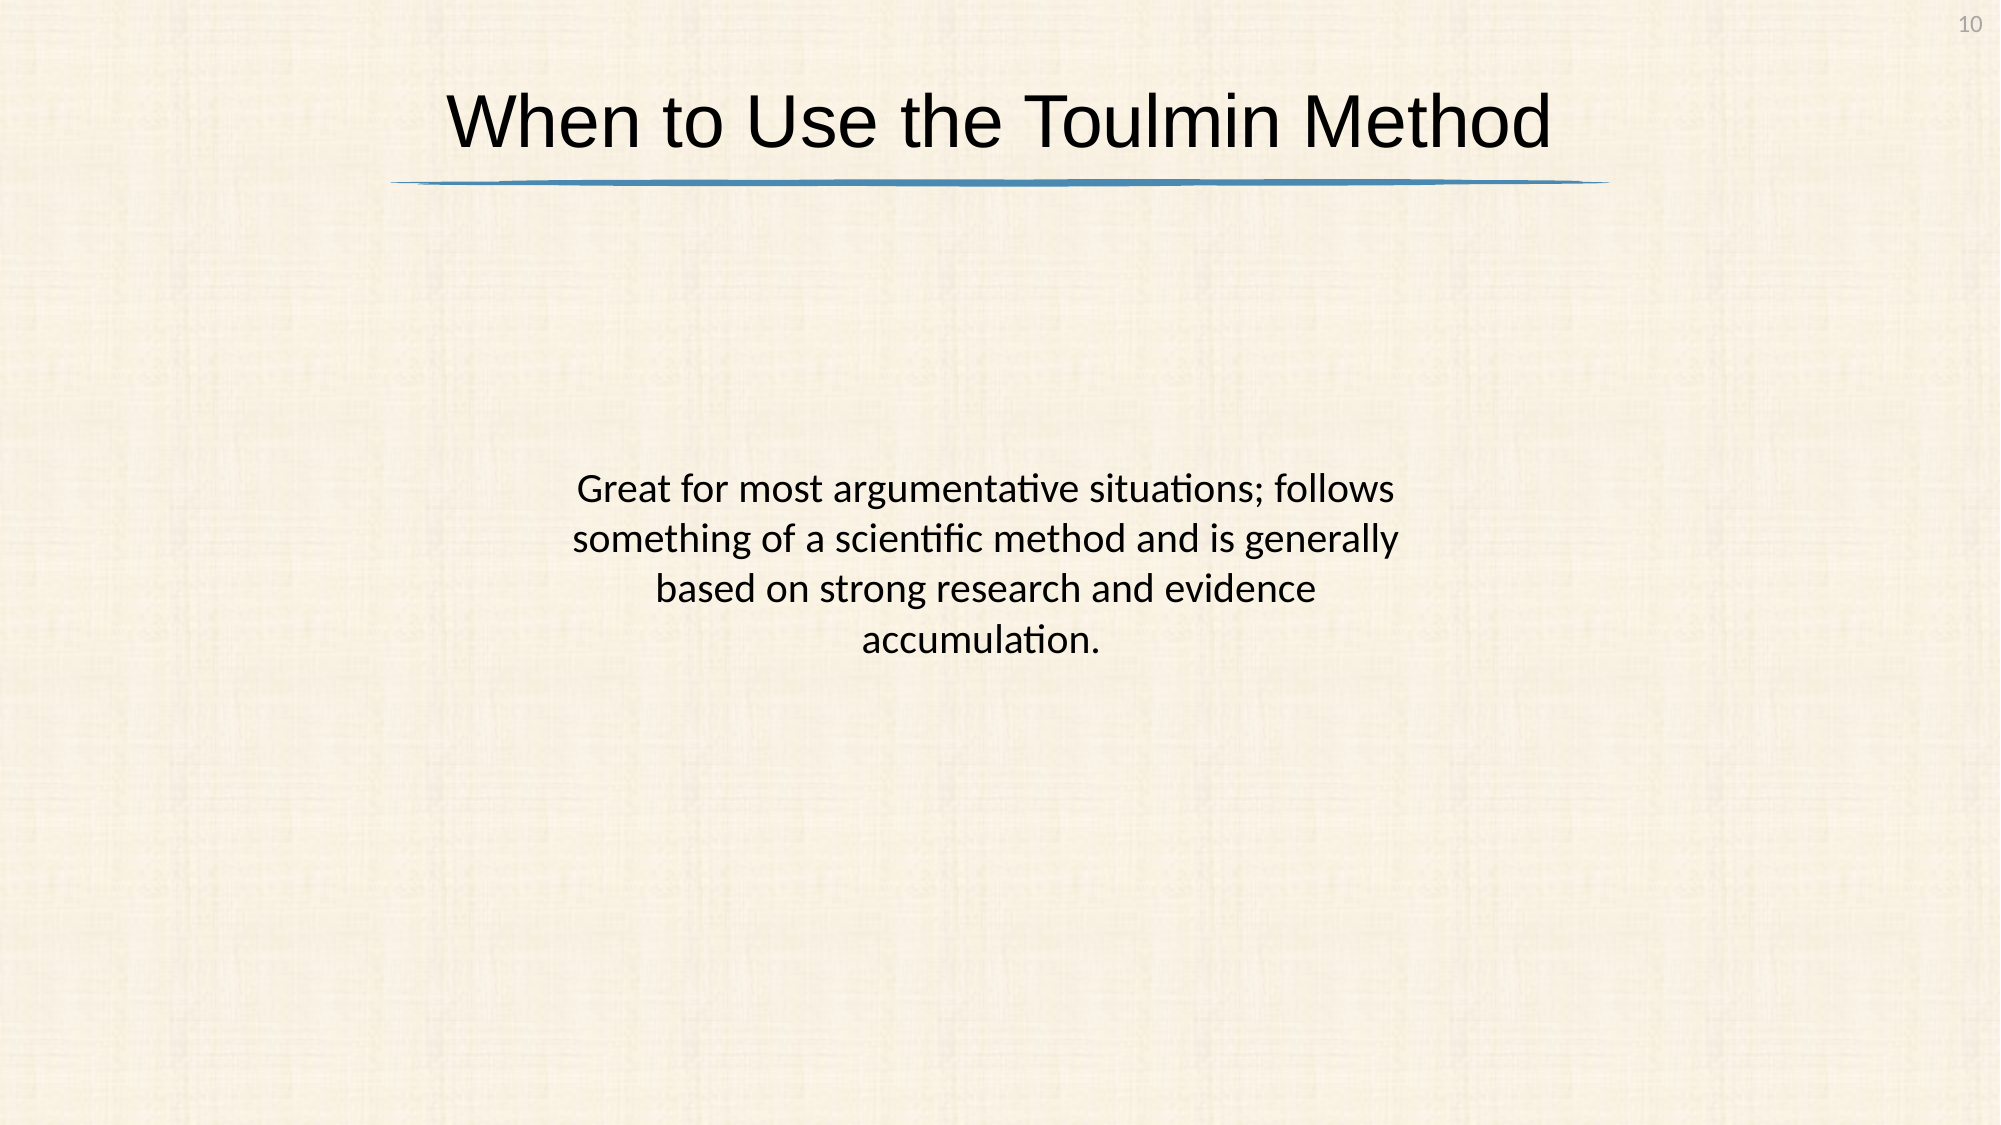

# When to Use the Toulmin Method
Great for most argumentative situations; follows something of a scientific method and is generally based on strong research and evidence accumulation.